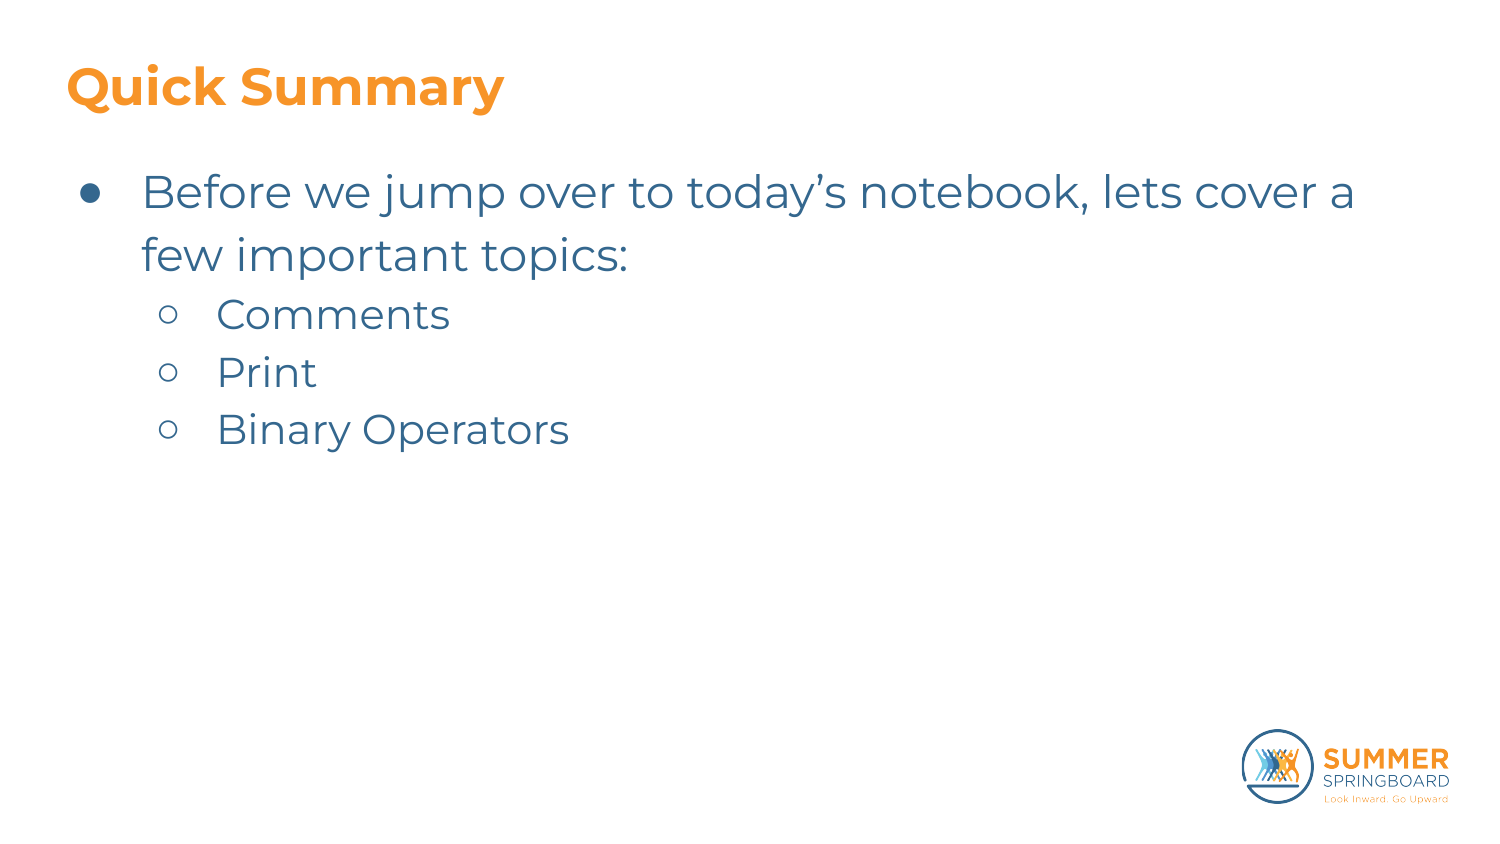

# Quick Summary
Before we jump over to today’s notebook, lets cover a few important topics:
Comments
Print
Binary Operators